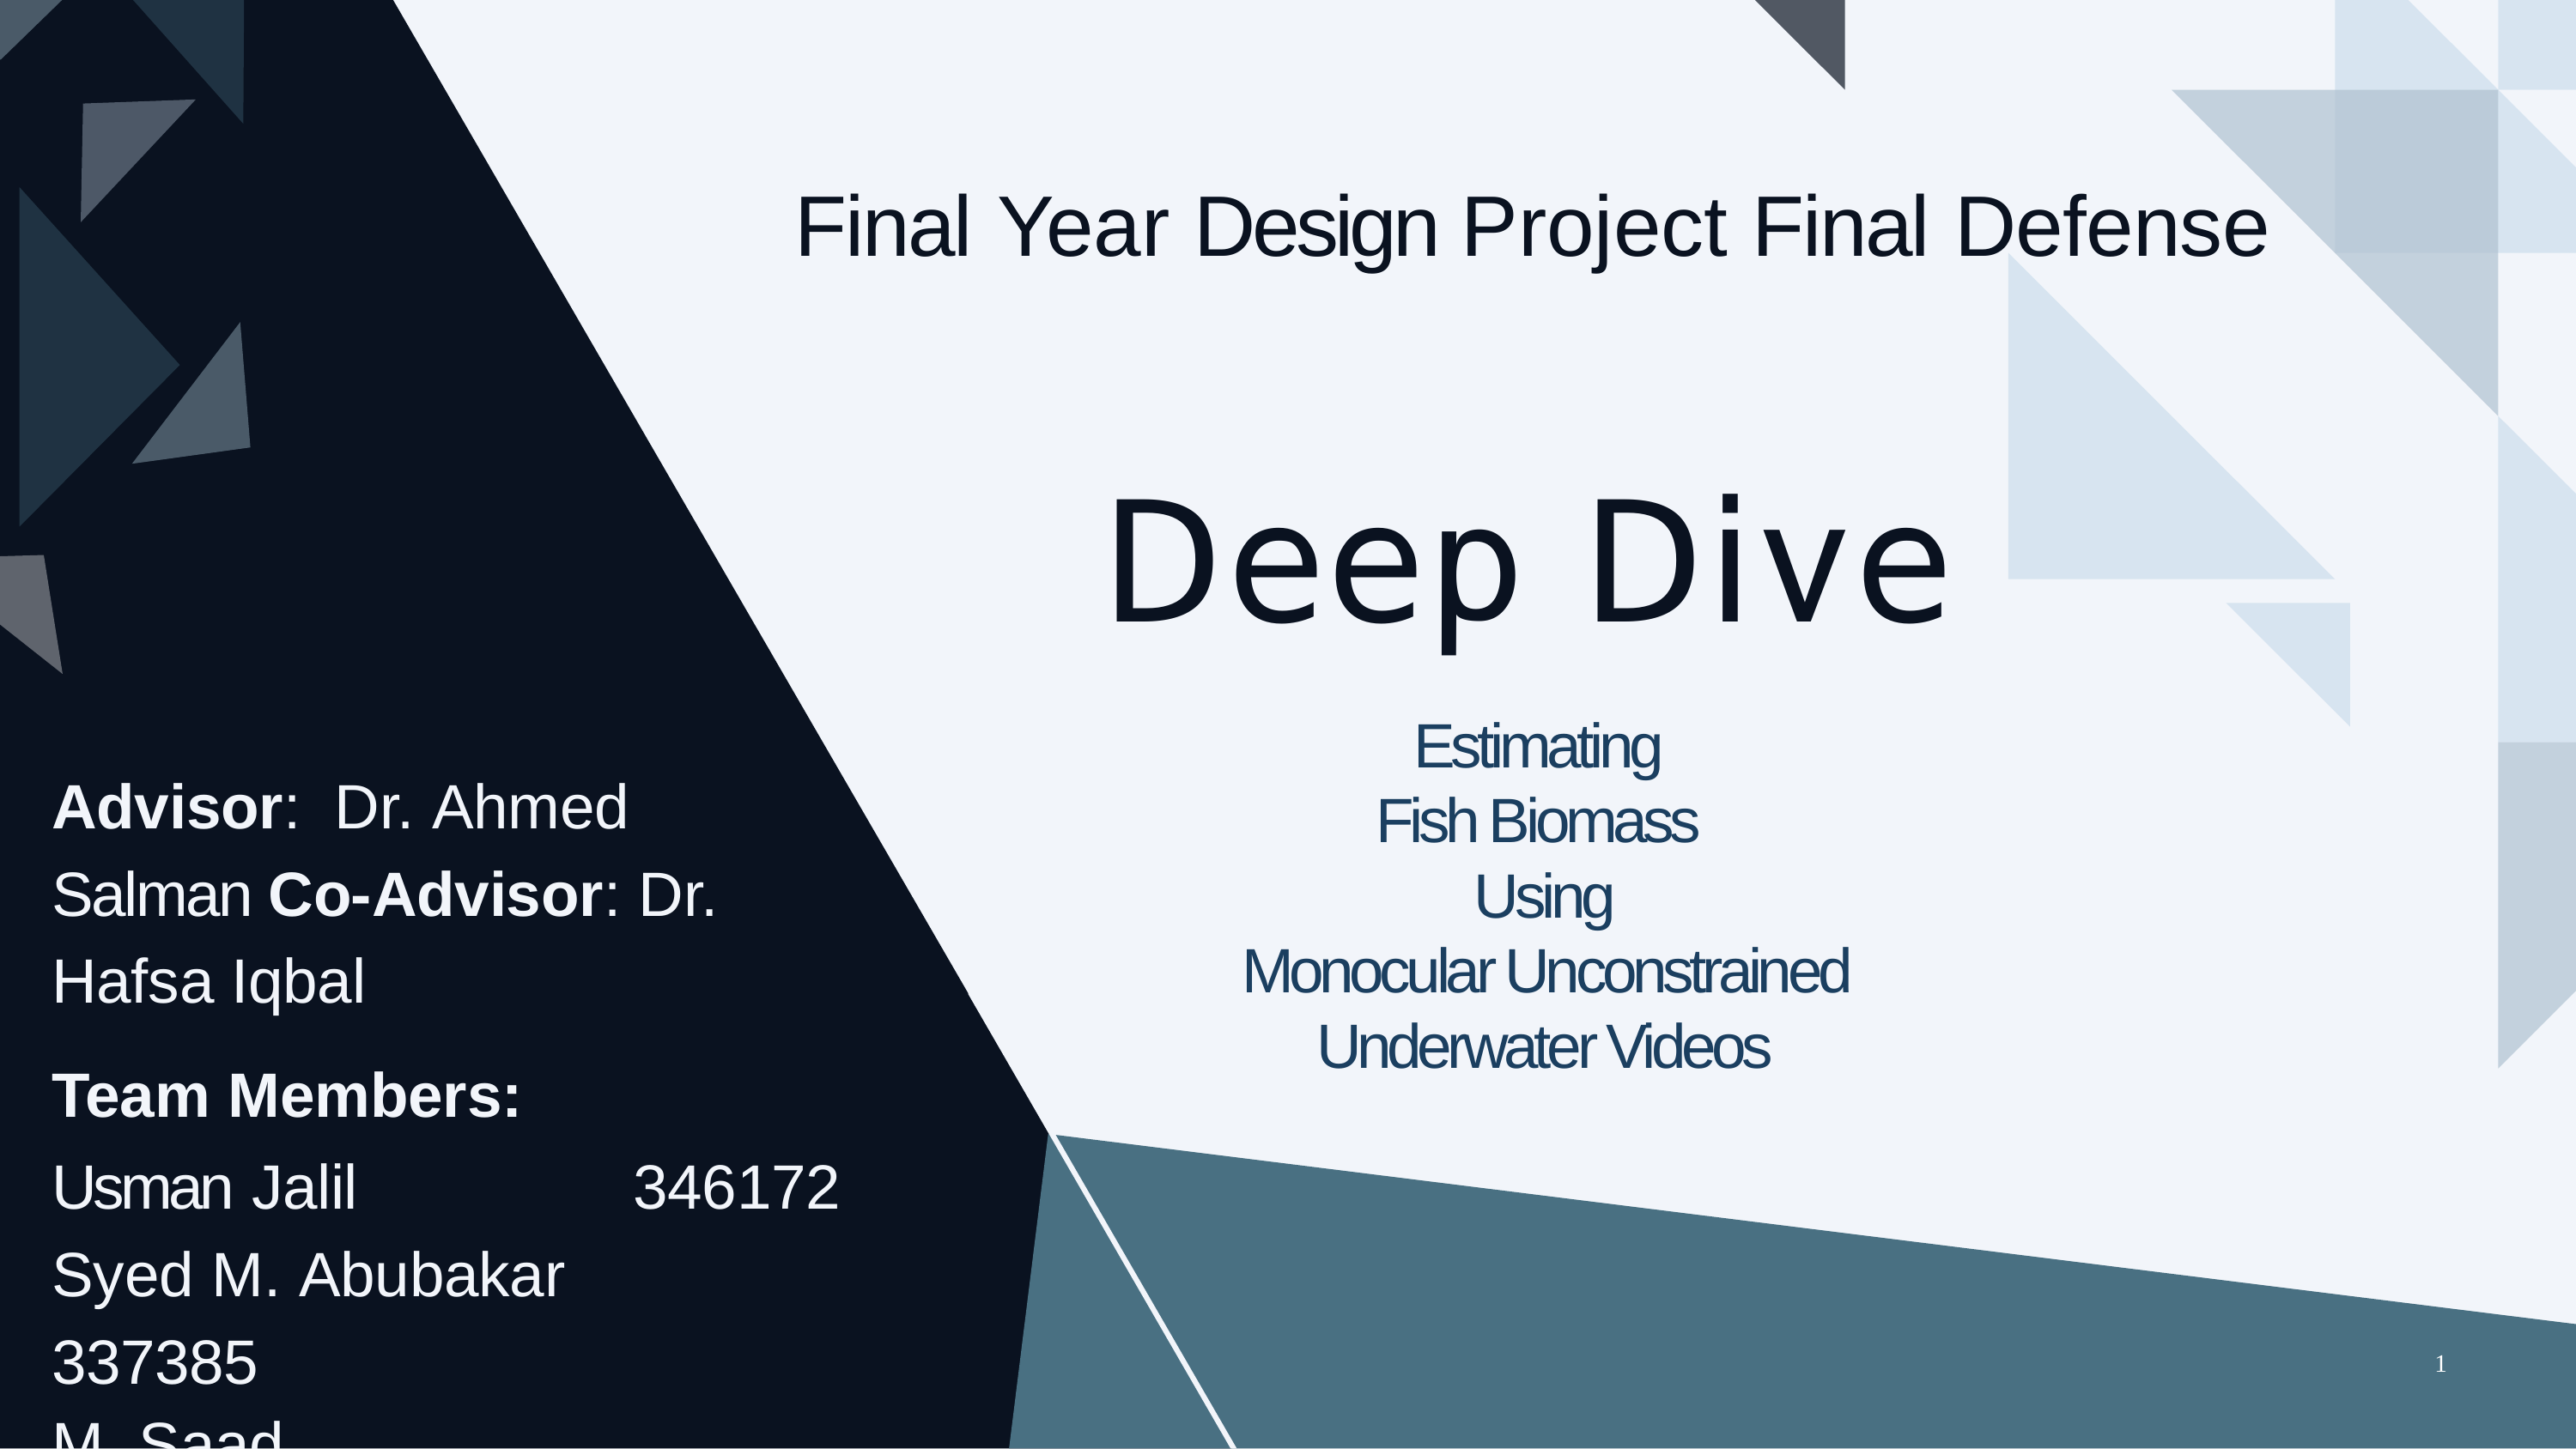

# Final Year Design Project Final Defense

Deep Dive

Estimating
Fish Biomass
Using
Monocular Unconstrained Underwater Videos

Advisor:	Dr. Ahmed Salman Co-Advisor: Dr. Hafsa Iqbal
Team Members:
Usman Jalil	346172 Syed M. Abubakar	 337385
M. Saad	333414

1